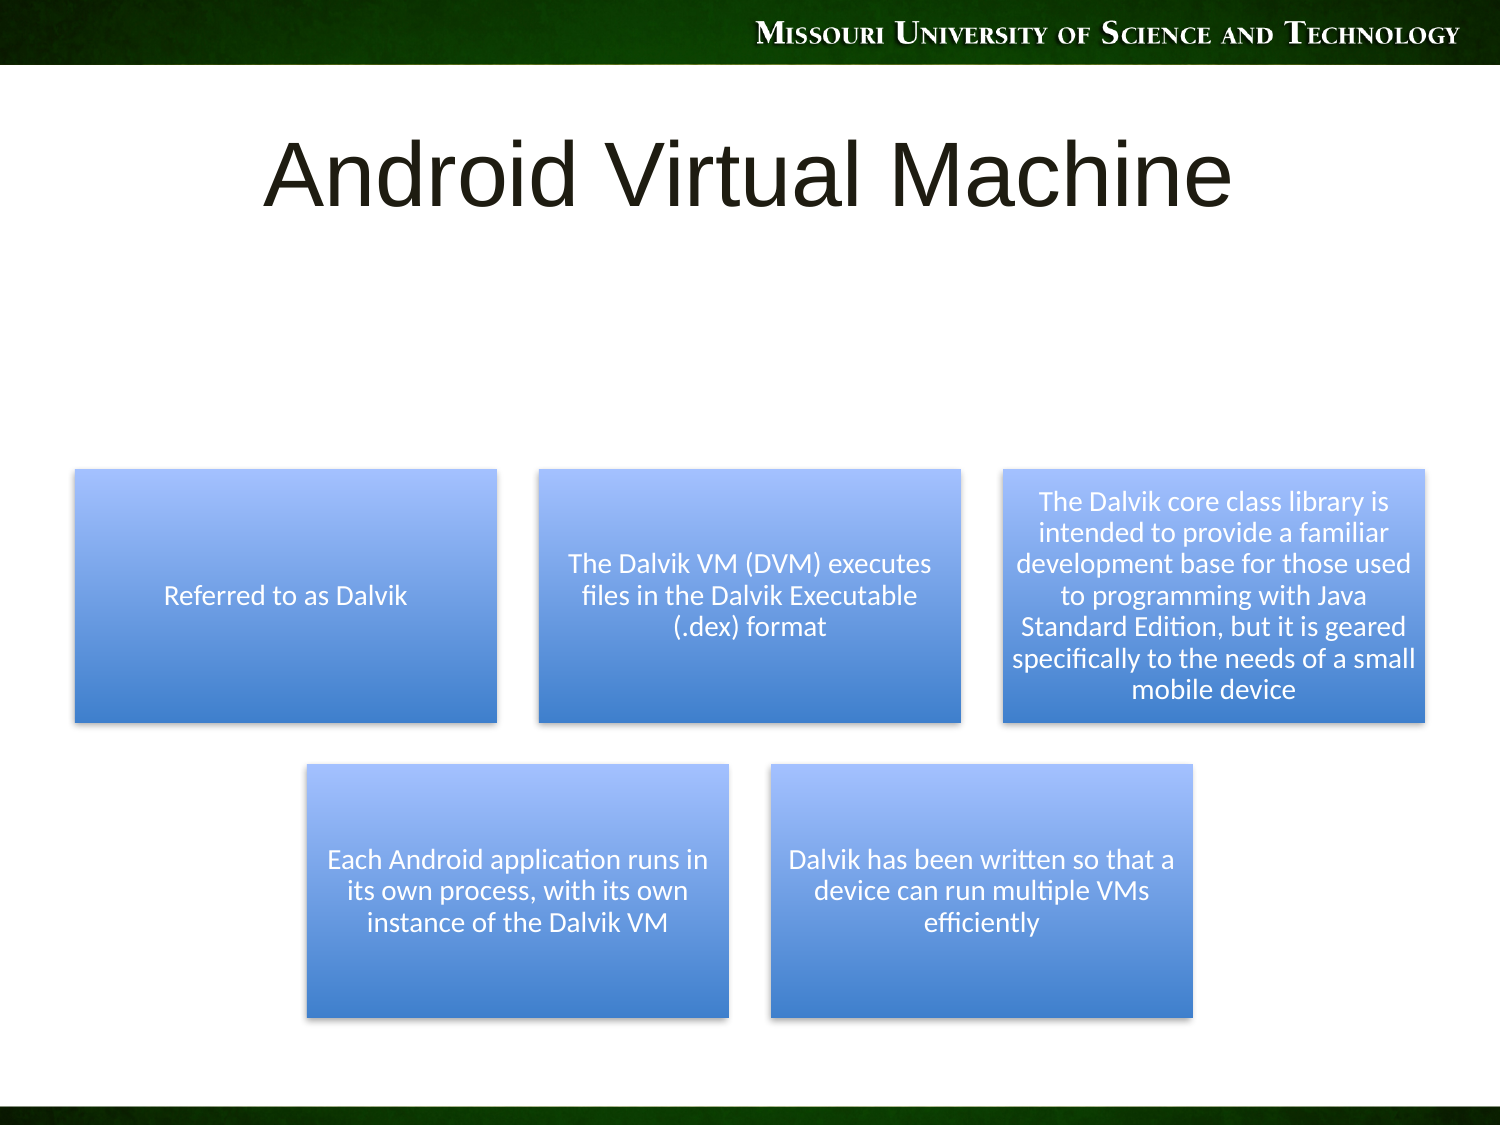

# Android Virtual Machine
Referred to as Dalvik
The Dalvik VM (DVM) executes files in the Dalvik Executable (.dex) format
The Dalvik core class library is intended to provide a familiar development base for those used to programming with Java Standard Edition, but it is geared specifically to the needs of a small mobile device
Each Android application runs in its own process, with its own instance of the Dalvik VM
Dalvik has been written so that a device can run multiple VMs efficiently